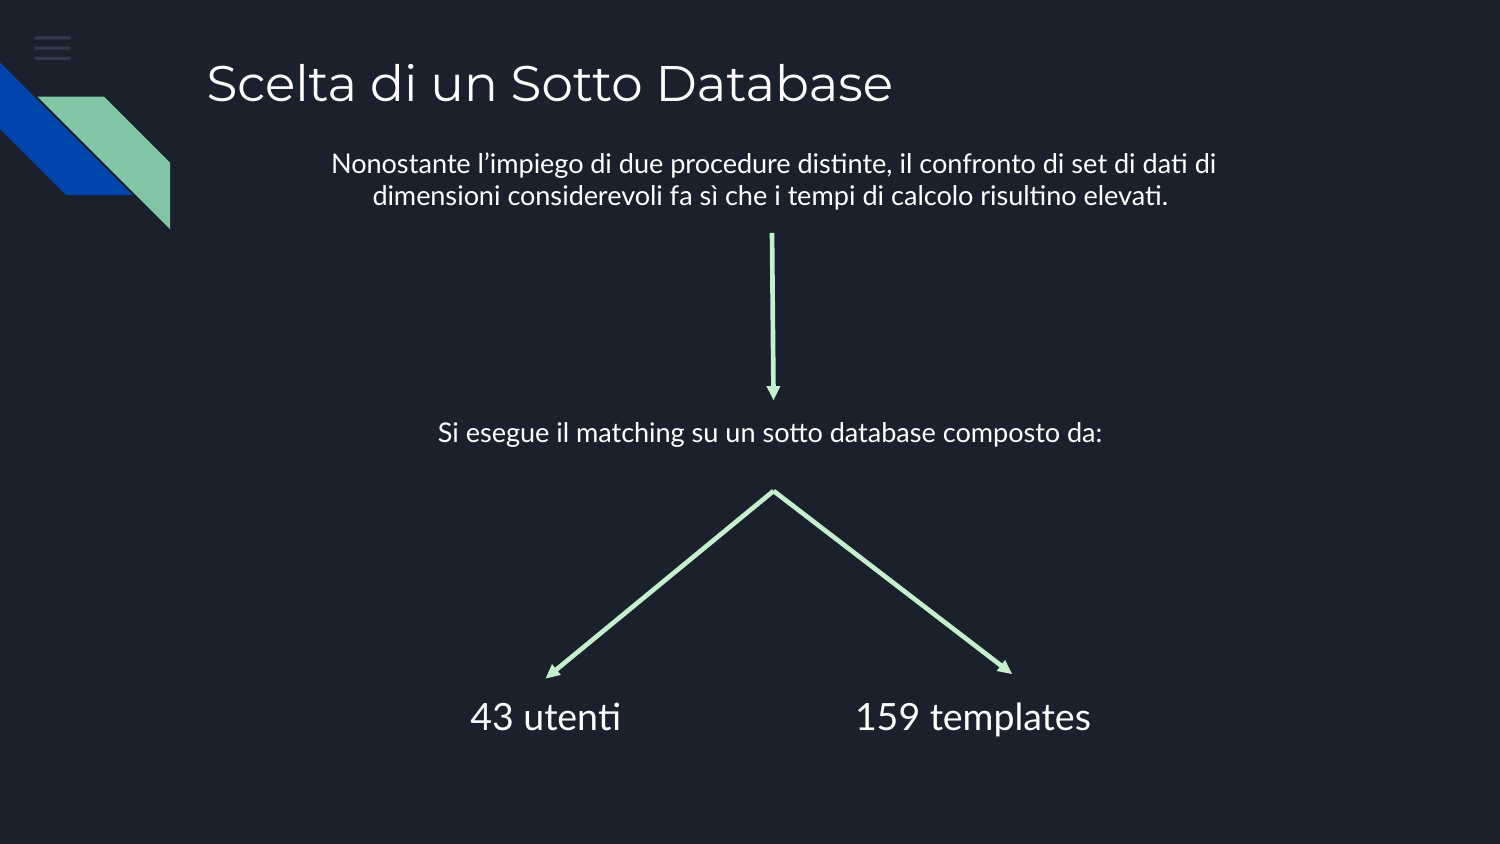

# Scelta di un Sotto Database
Nonostante l’impiego di due procedure distinte, il confronto di set di dati di dimensioni considerevoli fa sì che i tempi di calcolo risultino elevati.
Si esegue il matching su un sotto database composto da:

43 utenti
159 templates